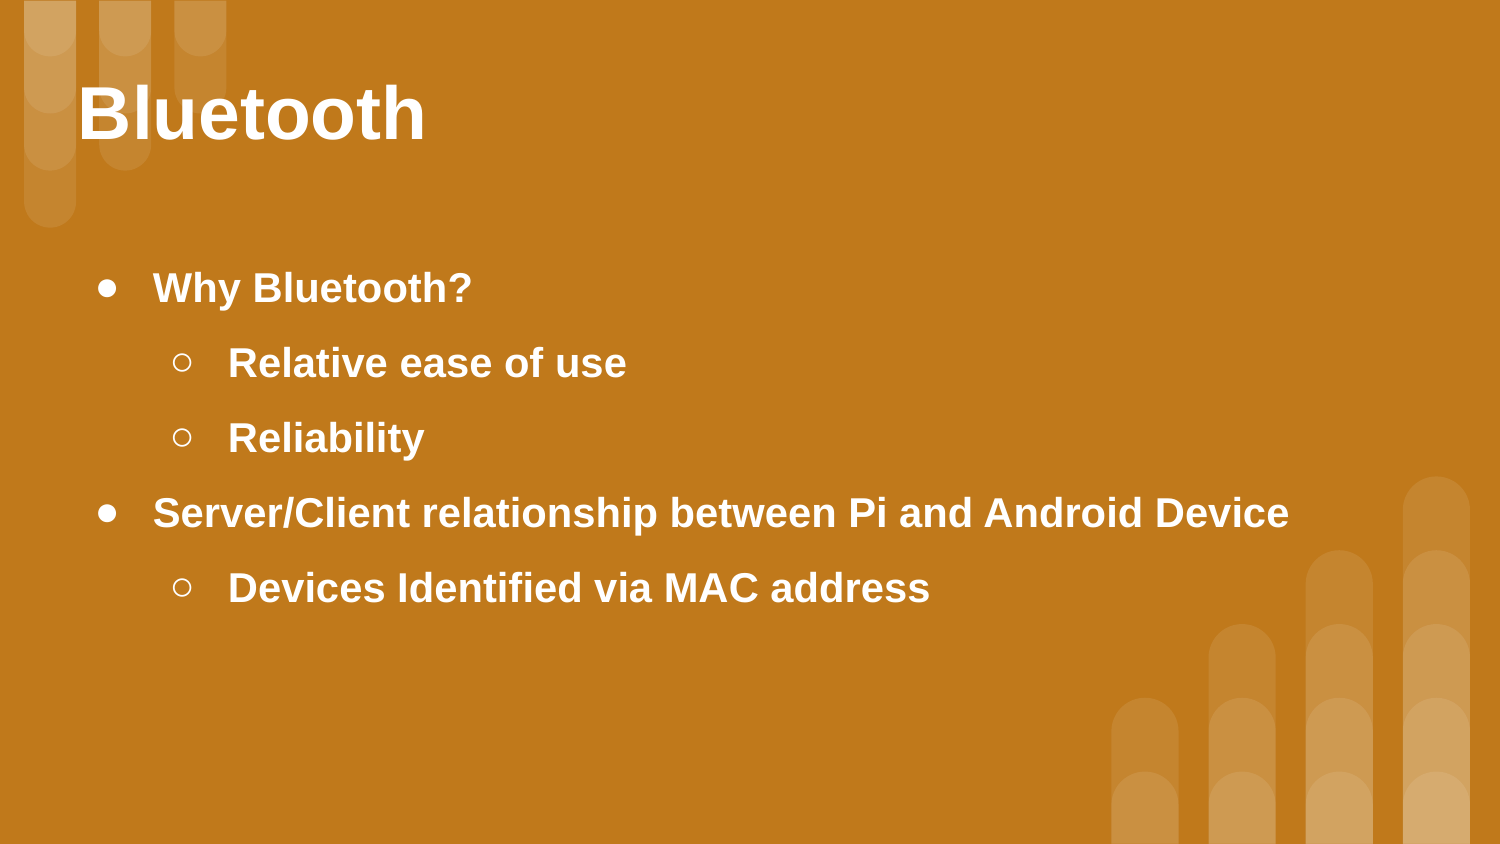

Bluetooth
Why Bluetooth?
Relative ease of use
Reliability
Server/Client relationship between Pi and Android Device
Devices Identified via MAC address